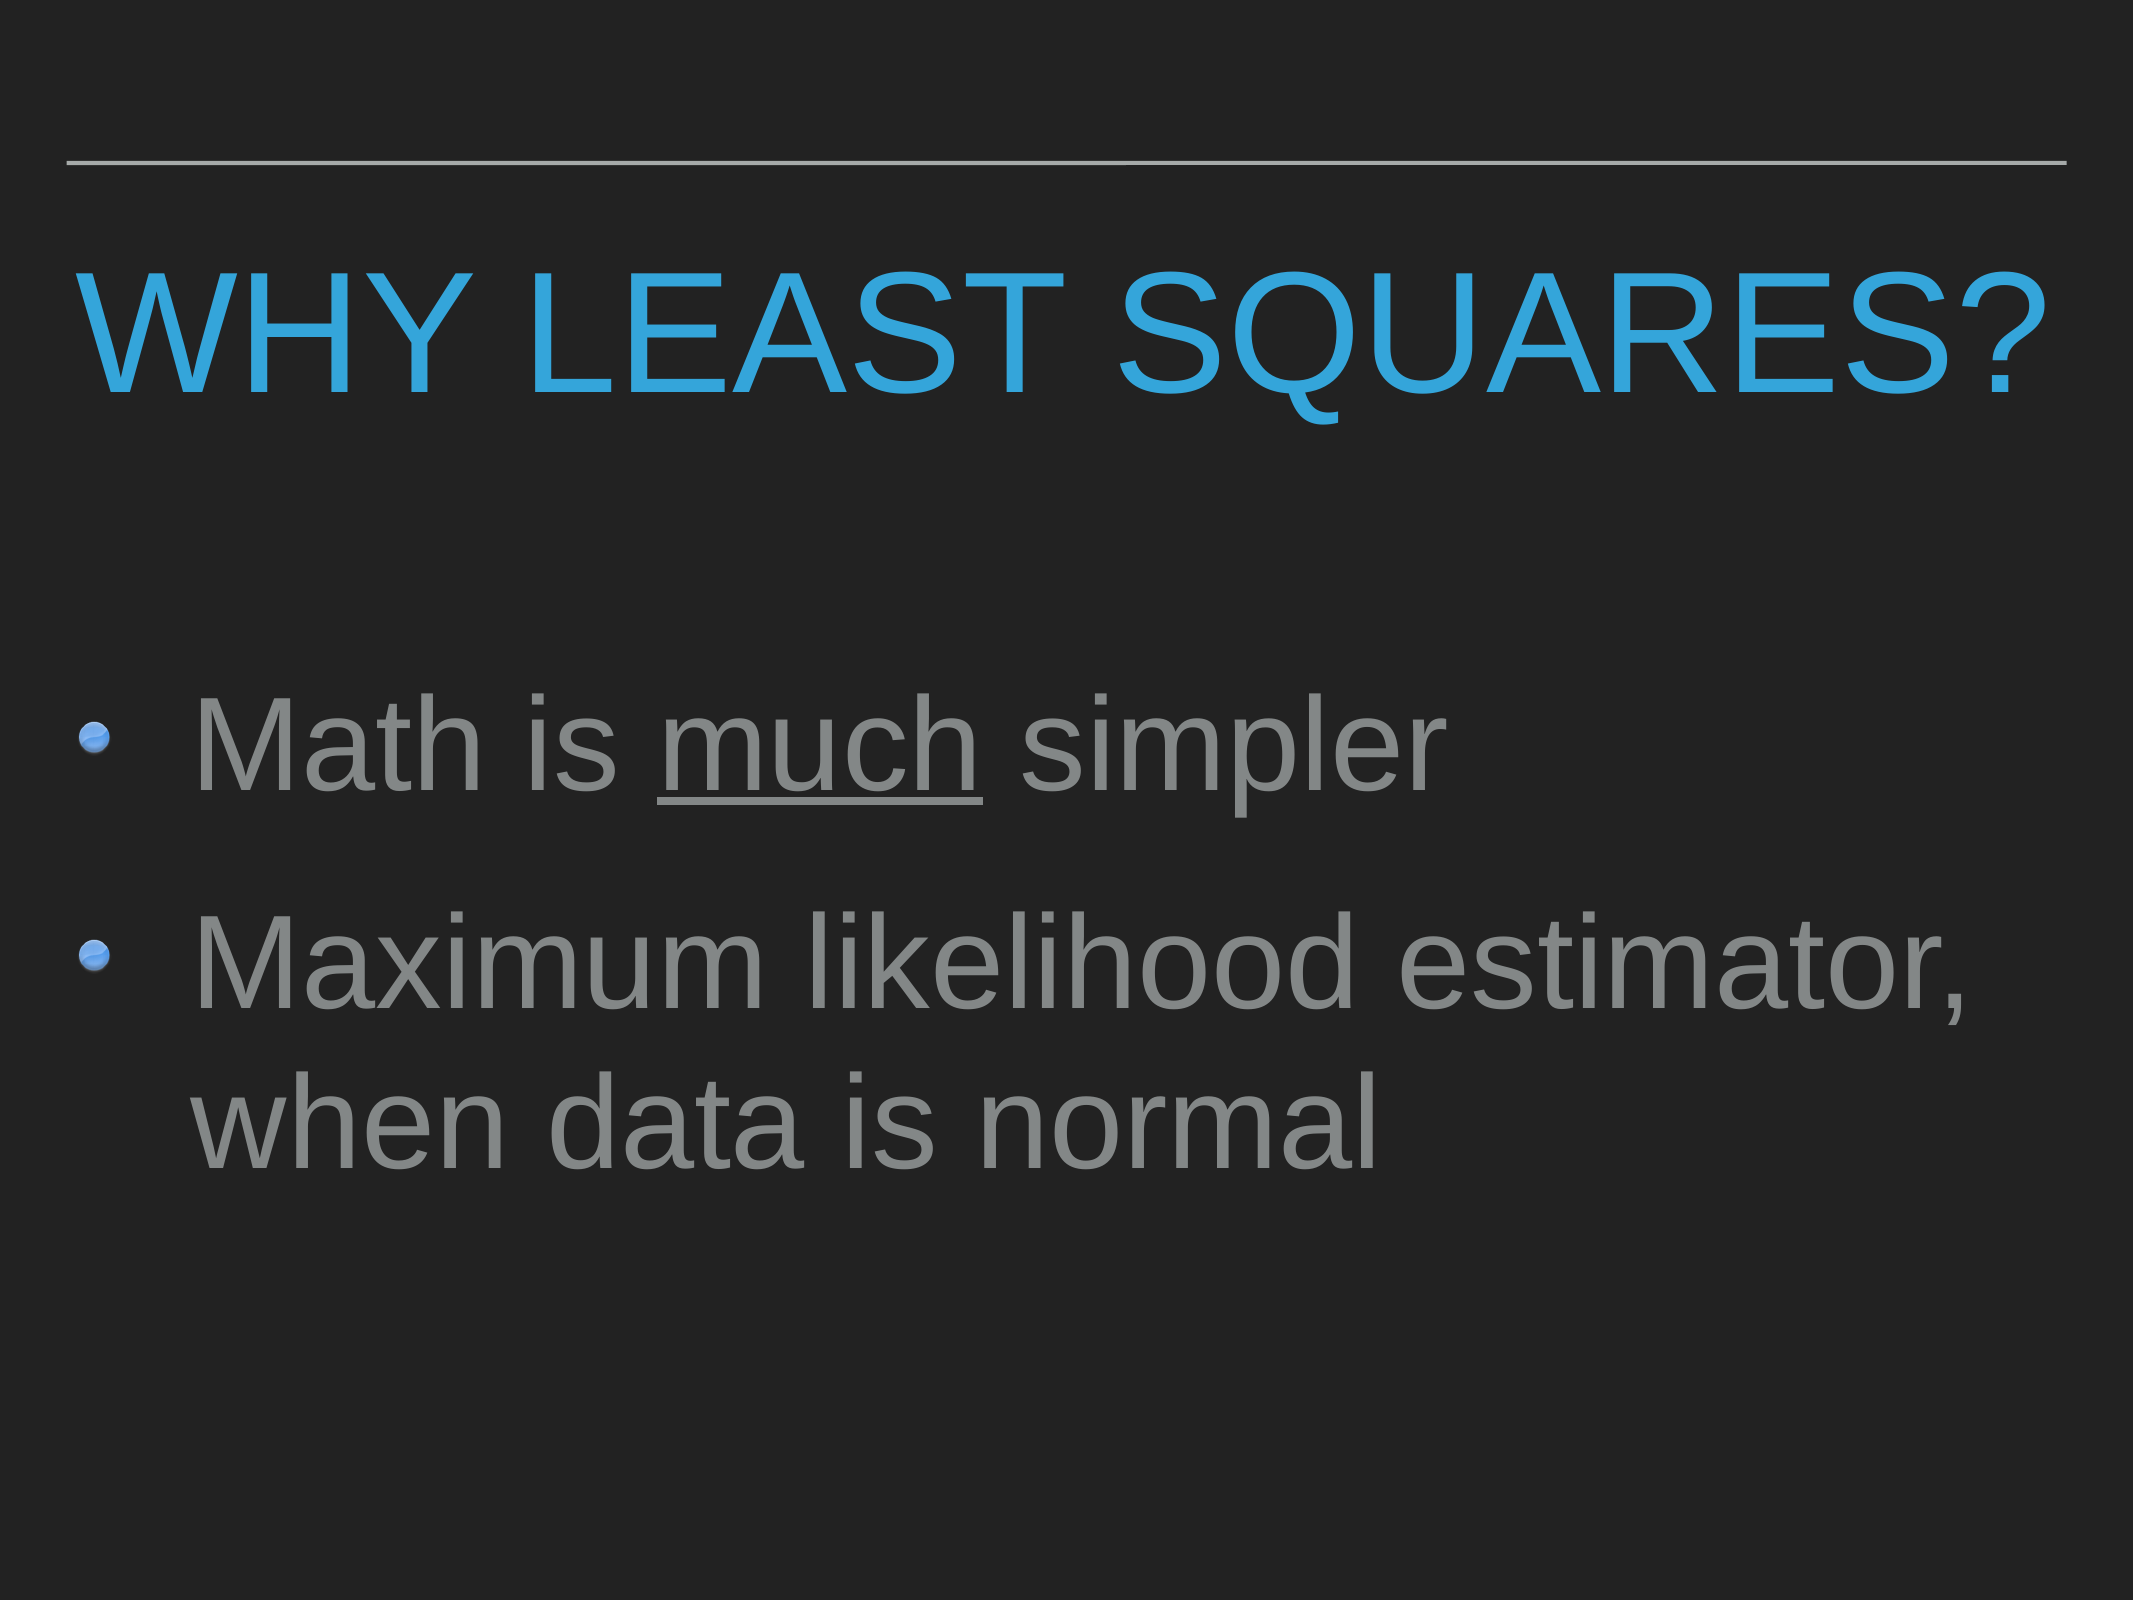

# Why Least squares?
Math is much simpler
Maximum likelihood estimator, when data is normal